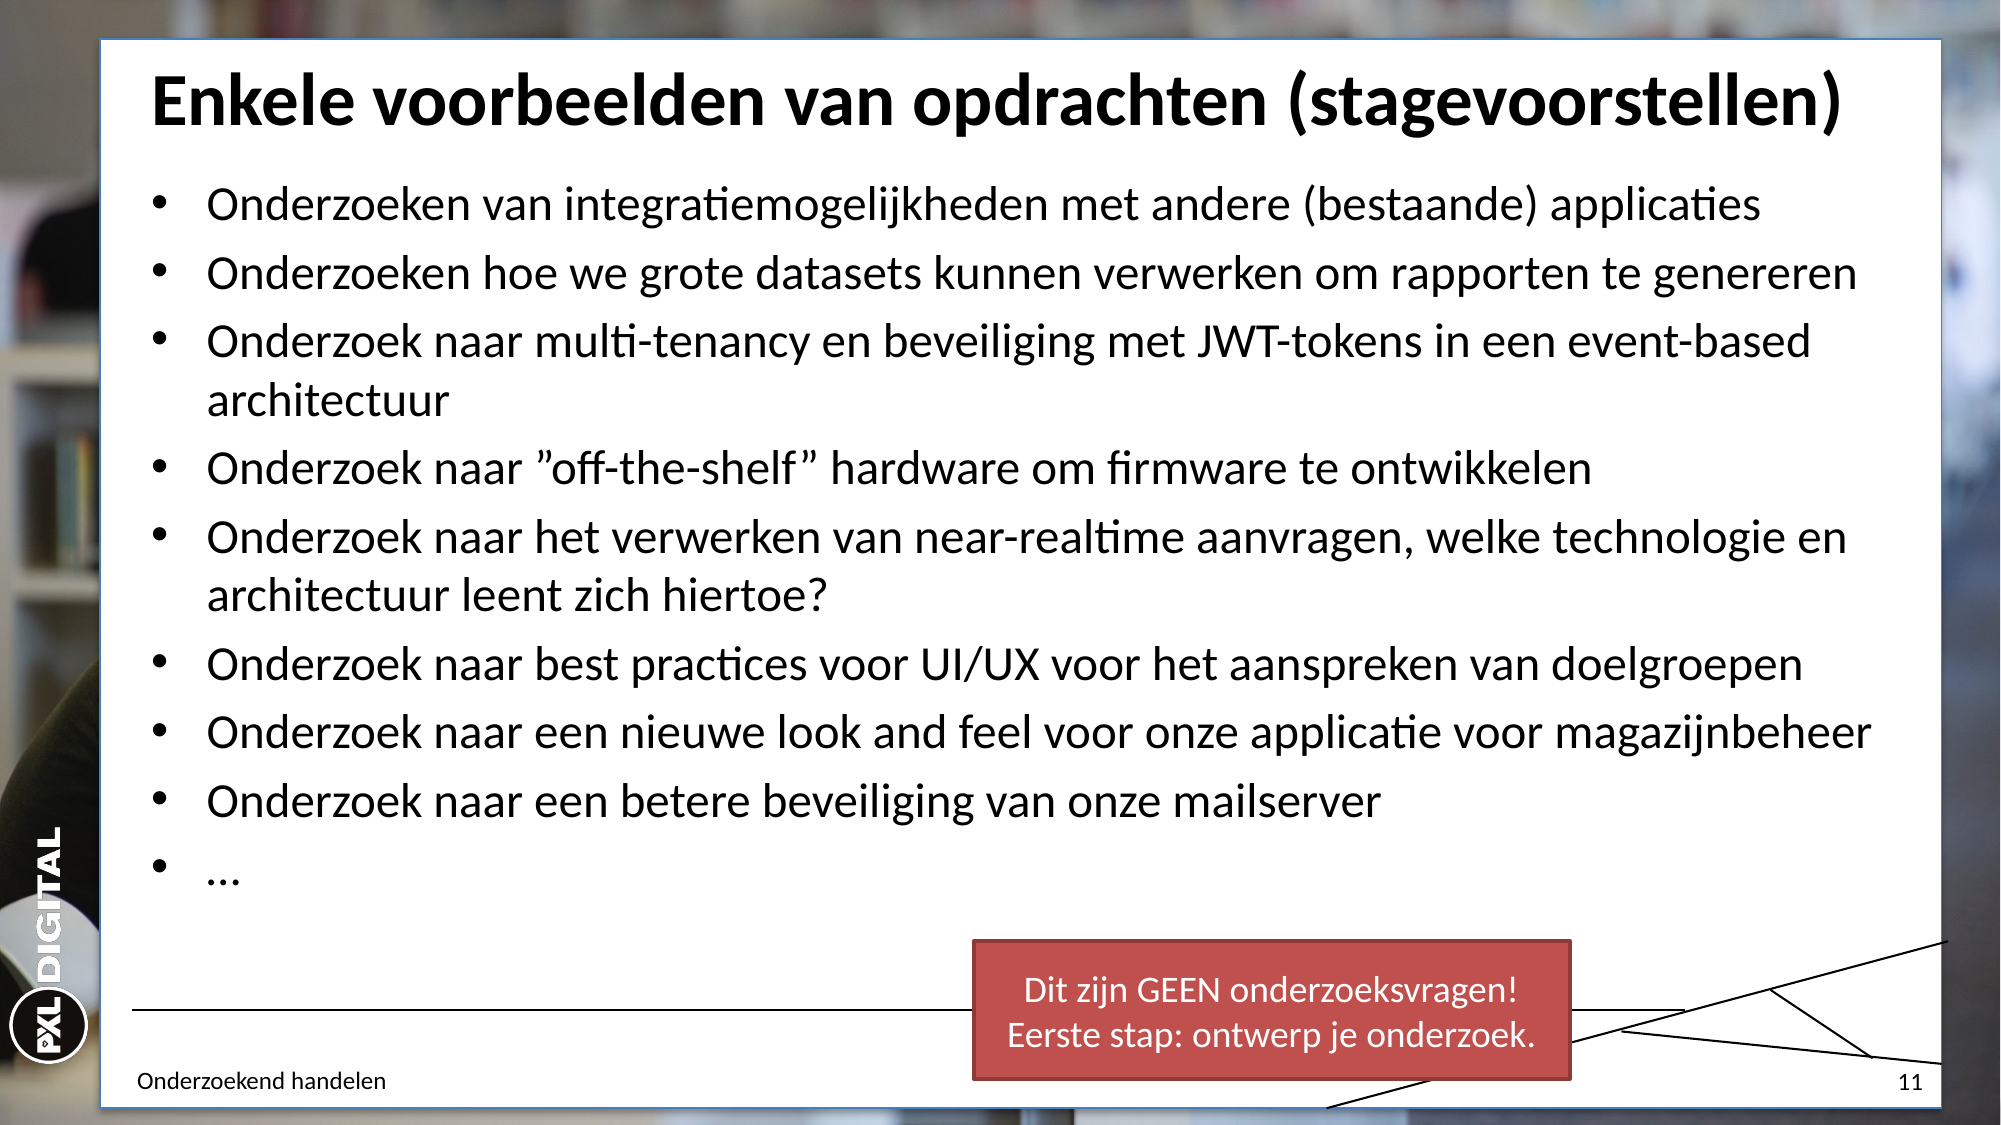

# Enkele voorbeelden van opdrachten (stagevoorstellen)
Onderzoeken van integratiemogelijkheden met andere (bestaande) applicaties
Onderzoeken hoe we grote datasets kunnen verwerken om rapporten te genereren
Onderzoek naar multi-tenancy en beveiliging met JWT-tokens in een event-based architectuur
Onderzoek naar ”off-the-shelf” hardware om firmware te ontwikkelen
Onderzoek naar het verwerken van near-realtime aanvragen, welke technologie en architectuur leent zich hiertoe?
Onderzoek naar best practices voor UI/UX voor het aanspreken van doelgroepen
Onderzoek naar een nieuwe look and feel voor onze applicatie voor magazijnbeheer
Onderzoek naar een betere beveiliging van onze mailserver
…

Dit zijn GEEN onderzoeksvragen!
Eerste stap: ontwerp je onderzoek.